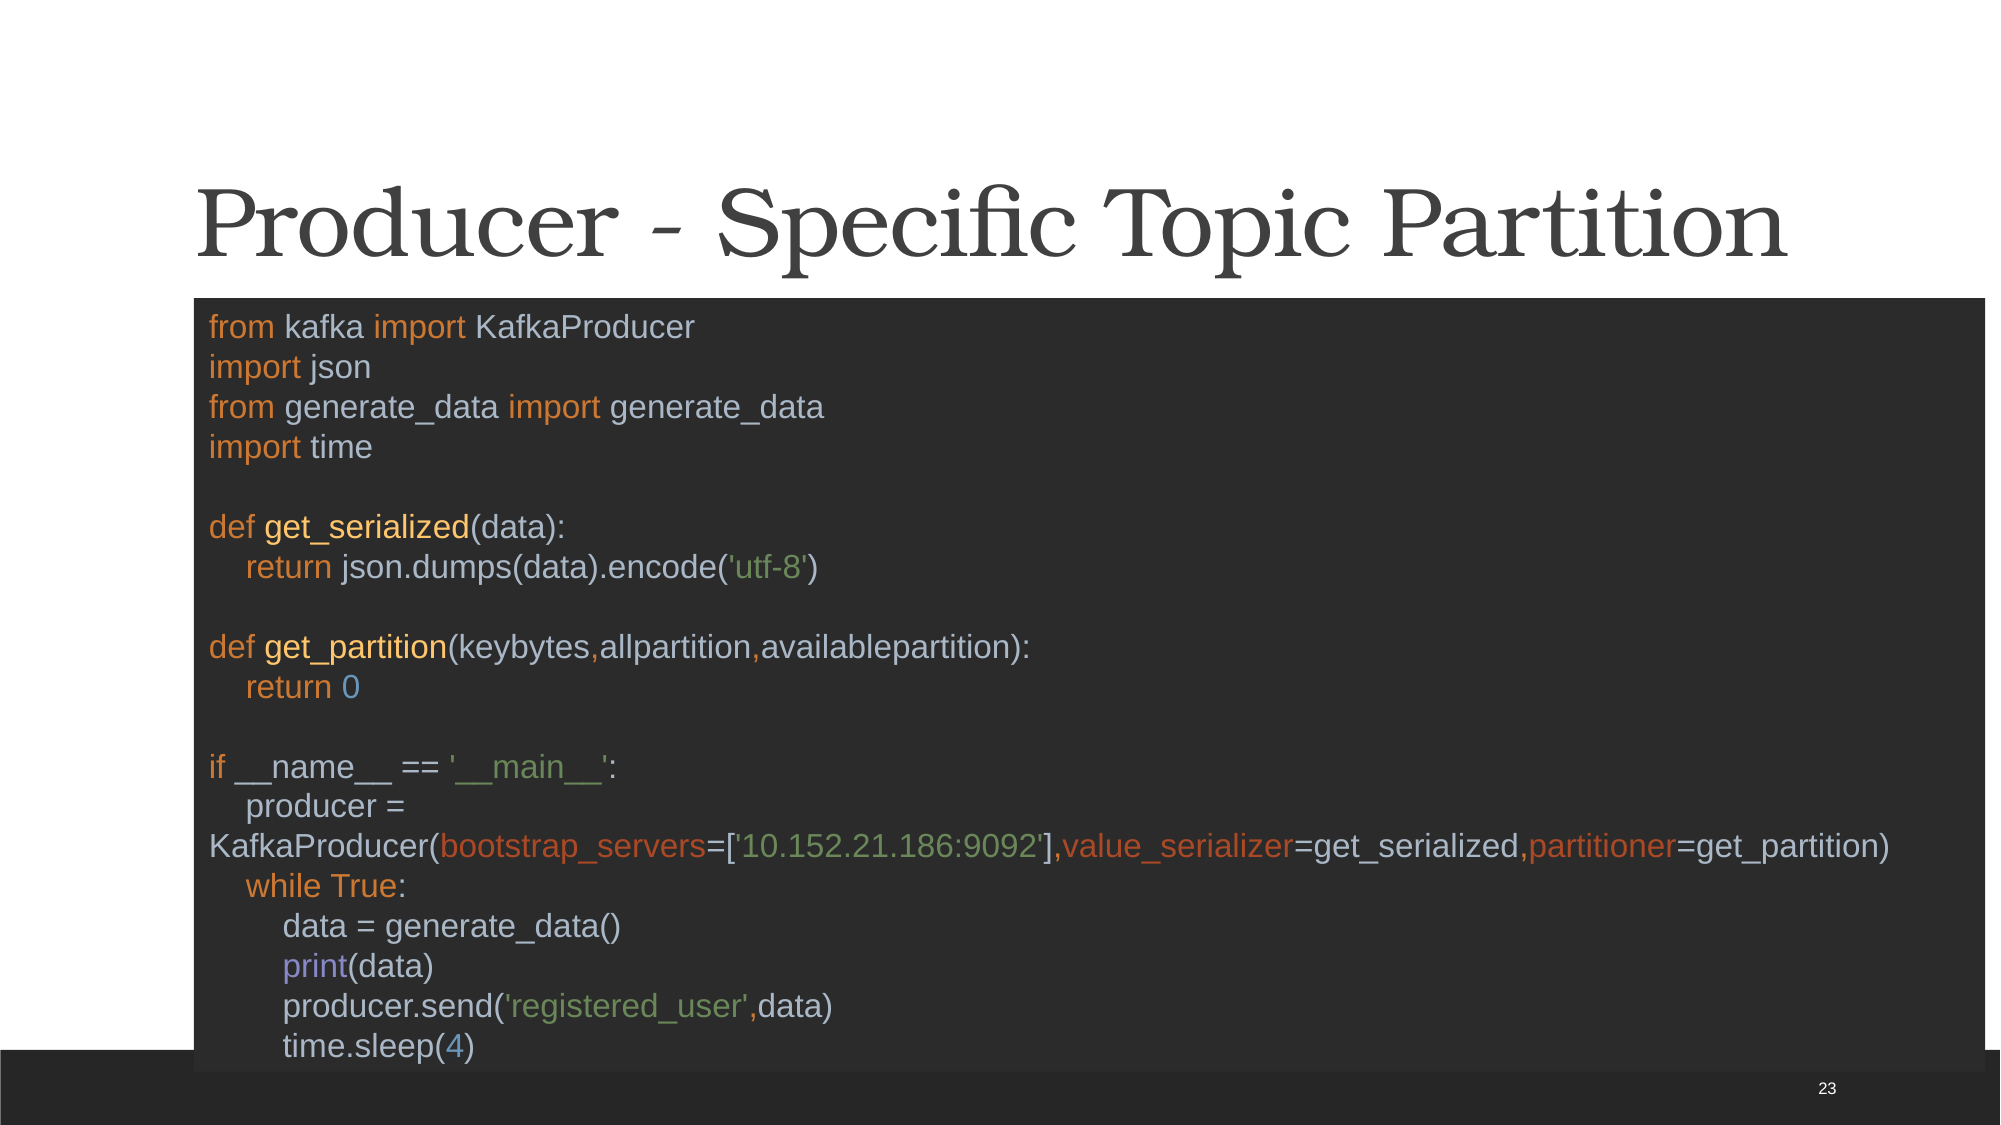

# Producer - Specific Topic Partition
from kafka import KafkaProducer
import json
from generate_data import generate_data
import time
def get_serialized(data):
    return json.dumps(data).encode('utf-8')
def get_partition(keybytes,allpartition,availablepartition):
    return 0
if __name__ == '__main__':
    producer = KafkaProducer(bootstrap_servers=['10.152.21.186:9092'],value_serializer=get_serialized,partitioner=get_partition)
    while True:
        data = generate_data()
        print(data)
        producer.send('registered_user',data)
        time.sleep(4)
23